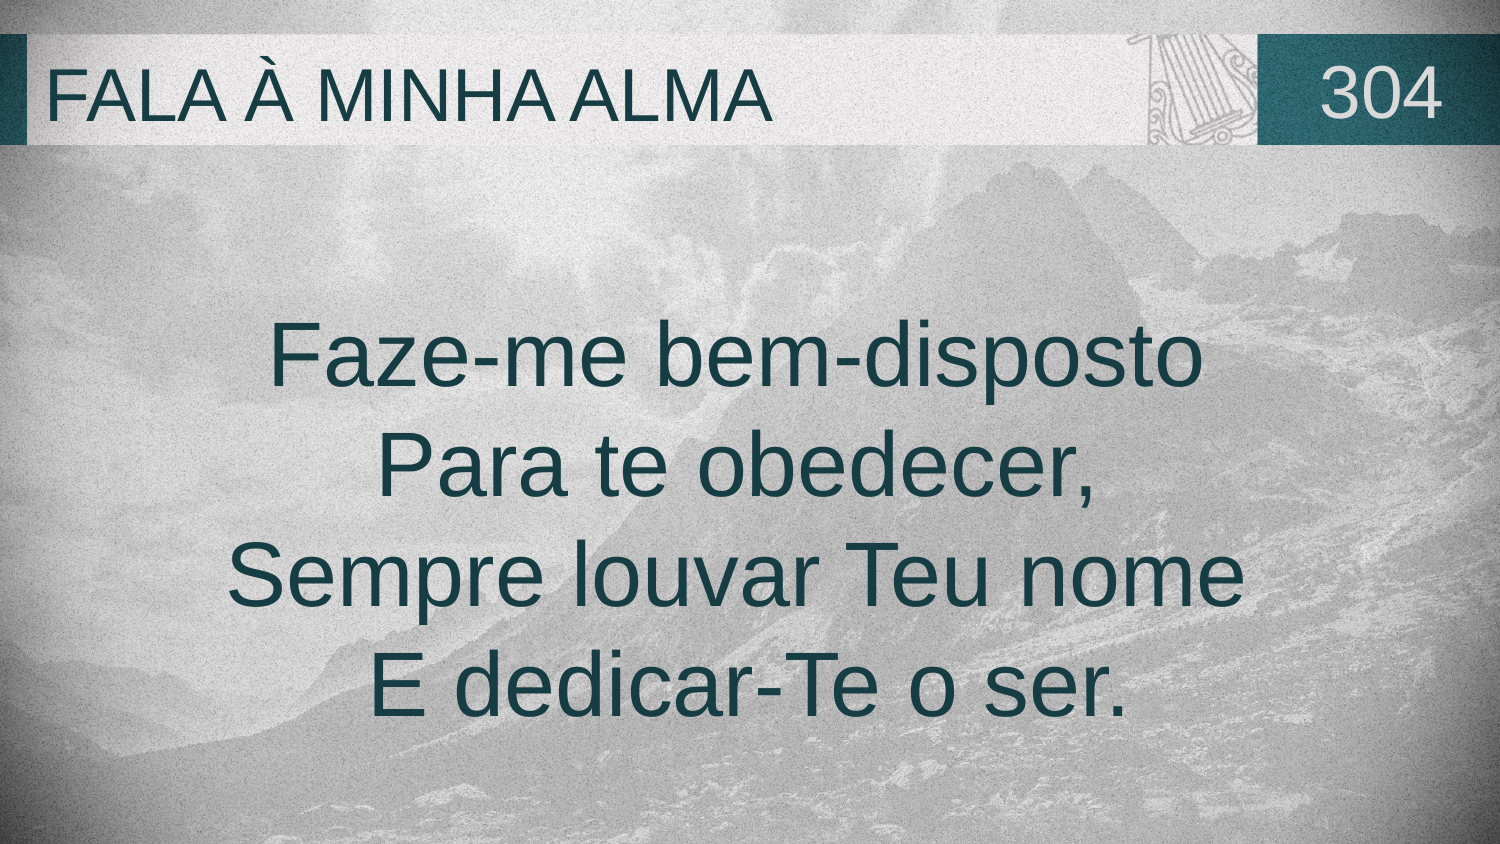

# FALA À MINHA ALMA
304
Faze-me bem-disposto
Para te obedecer,
Sempre louvar Teu nome
E dedicar-Te o ser.